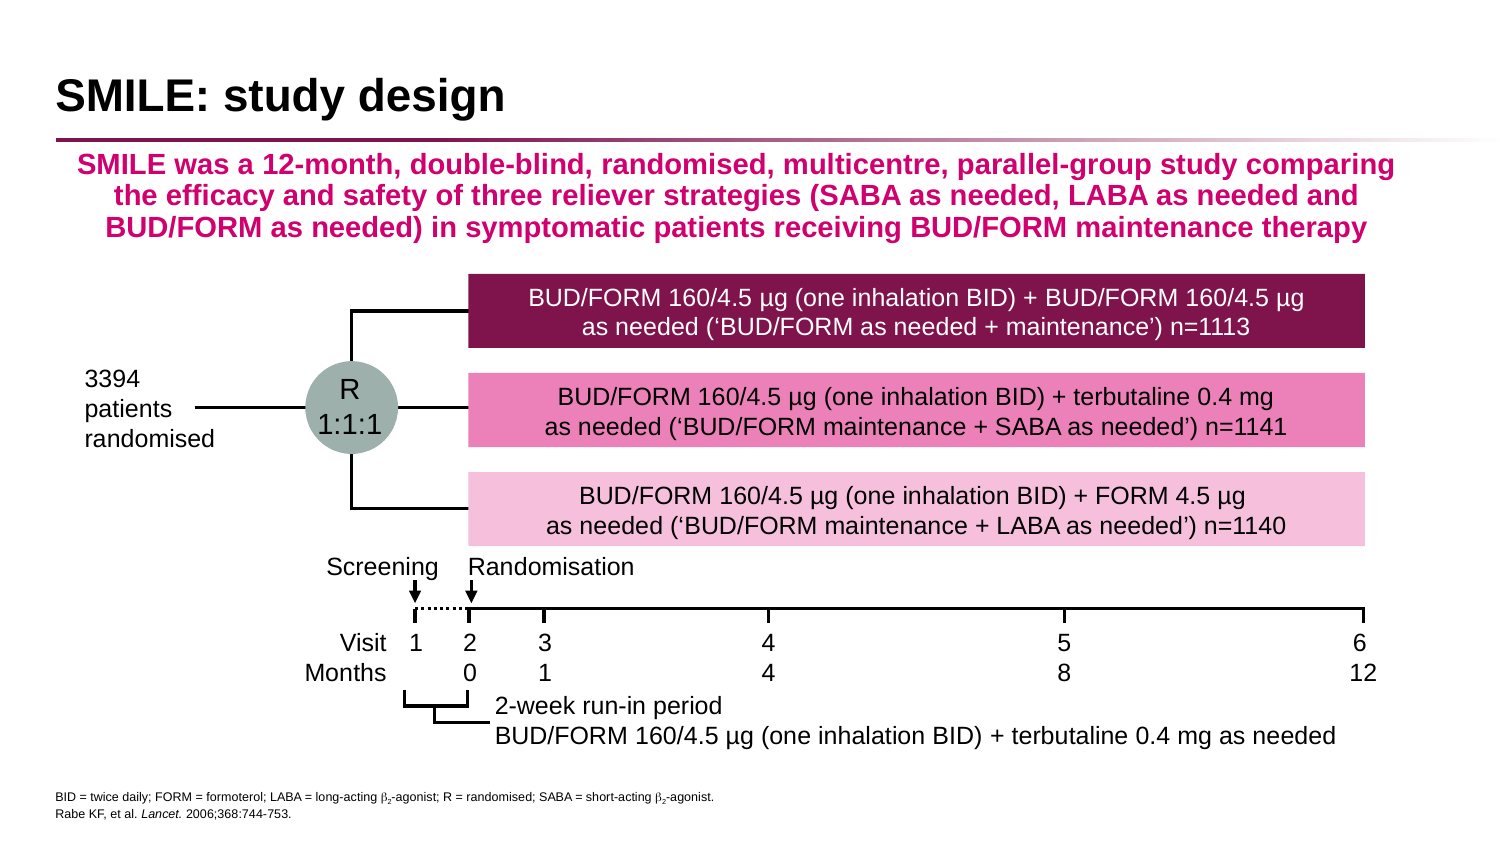

# SMILE: study design
SMILE was a 12-month, double-blind, randomised, multicentre, parallel-group study comparing the efficacy and safety of three reliever strategies (SABA as needed, LABA as needed and BUD/FORM as needed) in symptomatic patients receiving BUD/FORM maintenance therapy
BUD/FORM 160/4.5 µg (one inhalation BID) + BUD/FORM 160/4.5 µg
as needed (‘BUD/FORM as needed + maintenance’) n=1113

3394
patients
randomised

R
1:1:1
BUD/FORM 160/4.5 µg (one inhalation BID) + FORM 4.5 µg
as needed (‘BUD/FORM maintenance + LABA as needed’) n=1140
Screening
Randomisation
Visit
Months
1
2
0
3
1
4
4
5
8
6
12
2-week run-in period
BUD/FORM 160/4.5 µg (one inhalation BID) + terbutaline 0.4 mg as needed
BUD/FORM 160/4.5 µg (one inhalation BID) + terbutaline 0.4 mg
as needed (‘BUD/FORM maintenance + SABA as needed’) n=1141

BID = twice daily; FORM = formoterol; LABA = long-acting β2-agonist; R = randomised; SABA = short-acting β2-agonist.
Rabe KF, et al. Lancet. 2006;368:744-753.